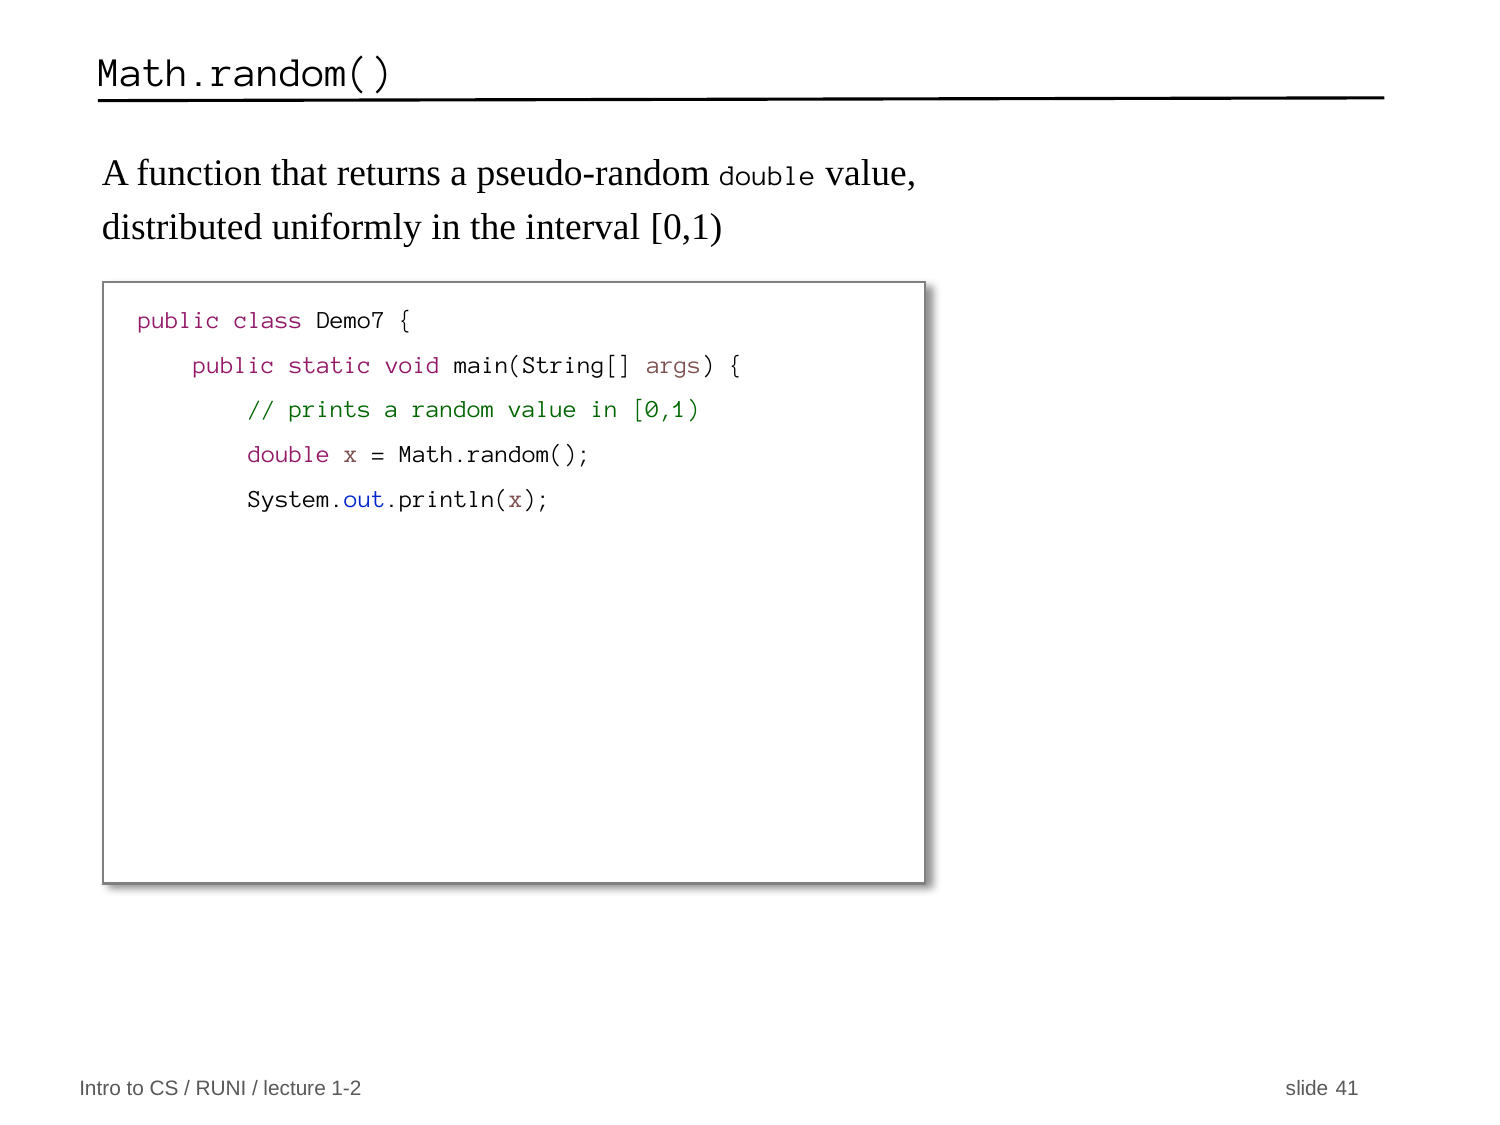

# Math.random()
A function that returns a pseudo-random double value,
distributed uniformly in the interval [0,1)
public class Demo7 {
    public static void main(String[] args) {
        // prints a random value in [0,1)
        double x = Math.random();
        System.out.println(x);